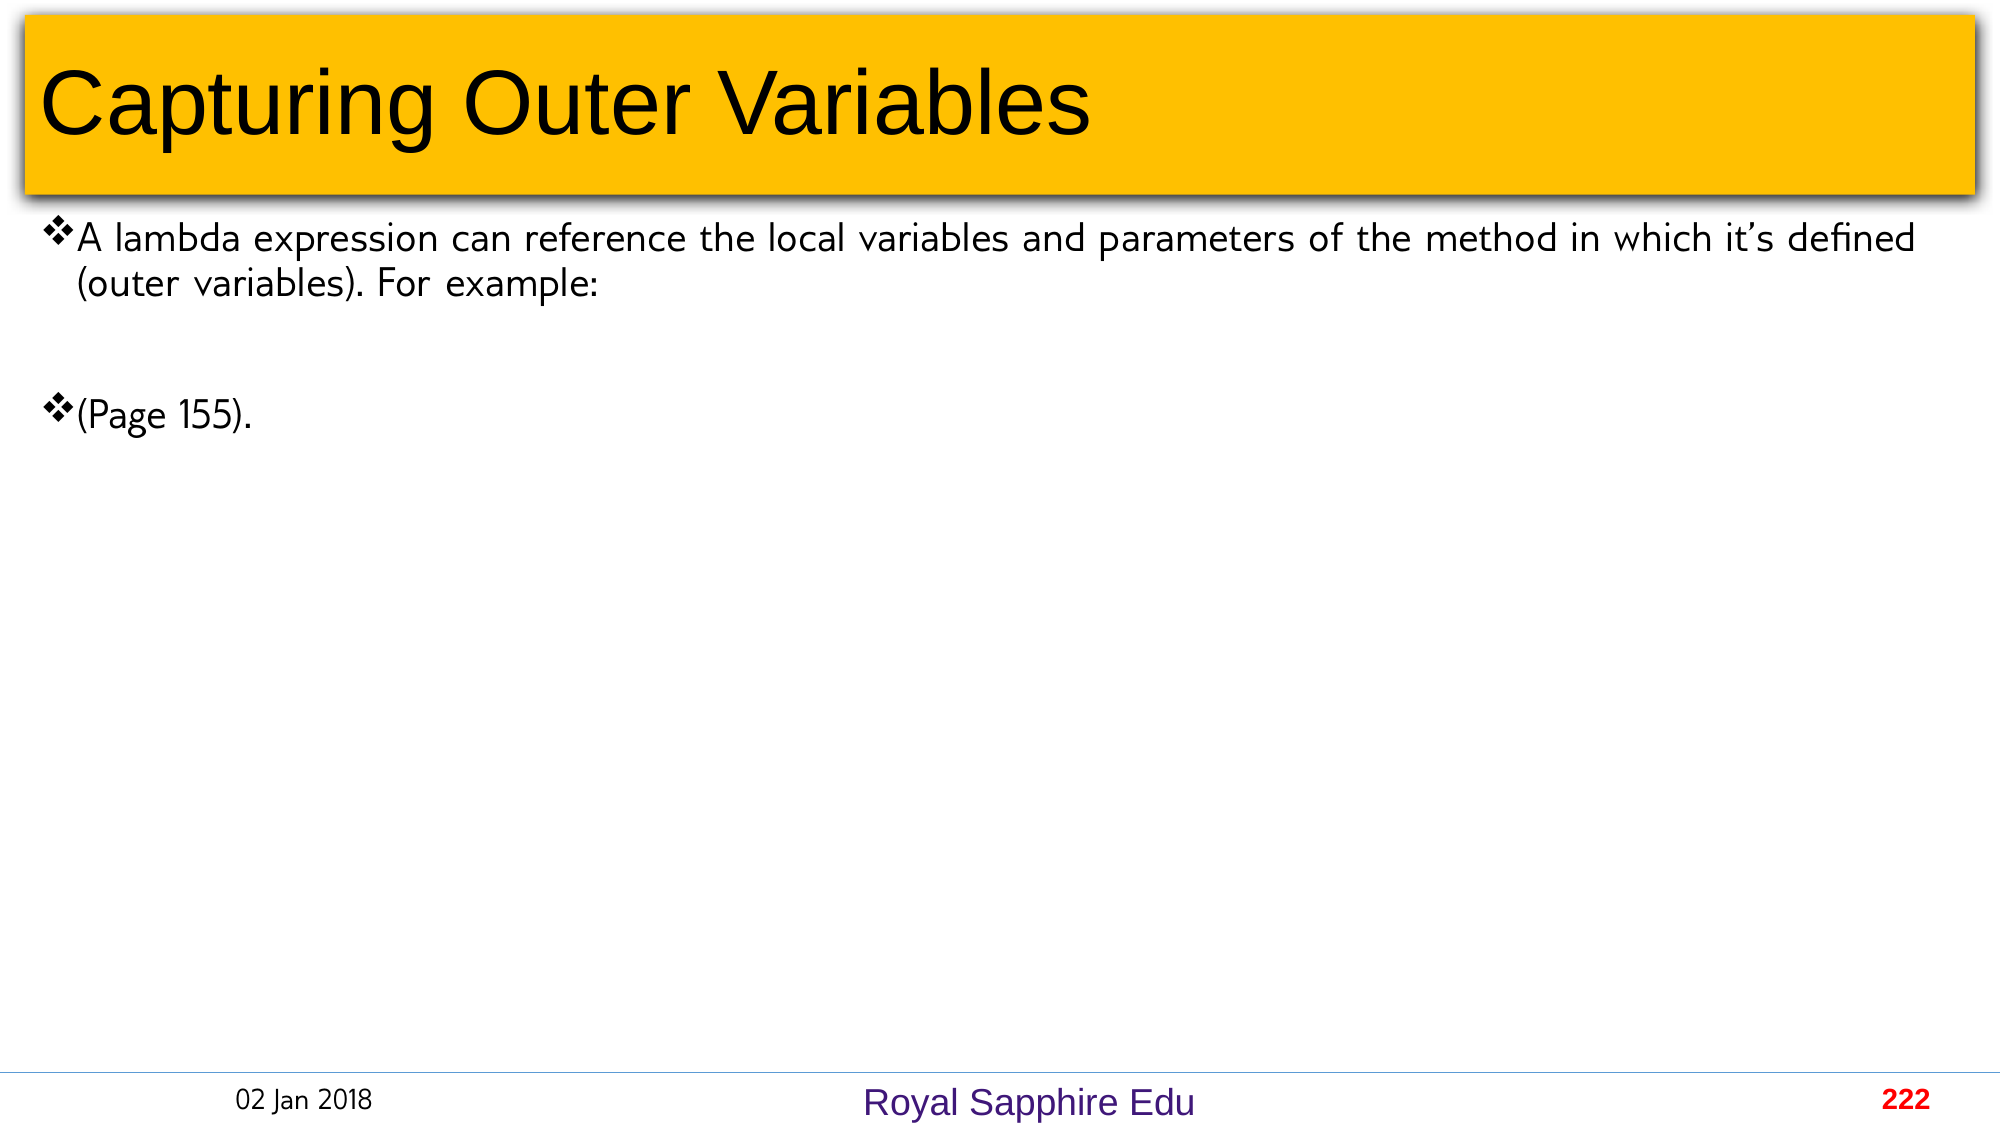

# Capturing Outer Variables
A lambda expression can reference the local variables and parameters of the method in which it’s defined (outer variables). For example:

(Page 155).
02 Jan 2018
222